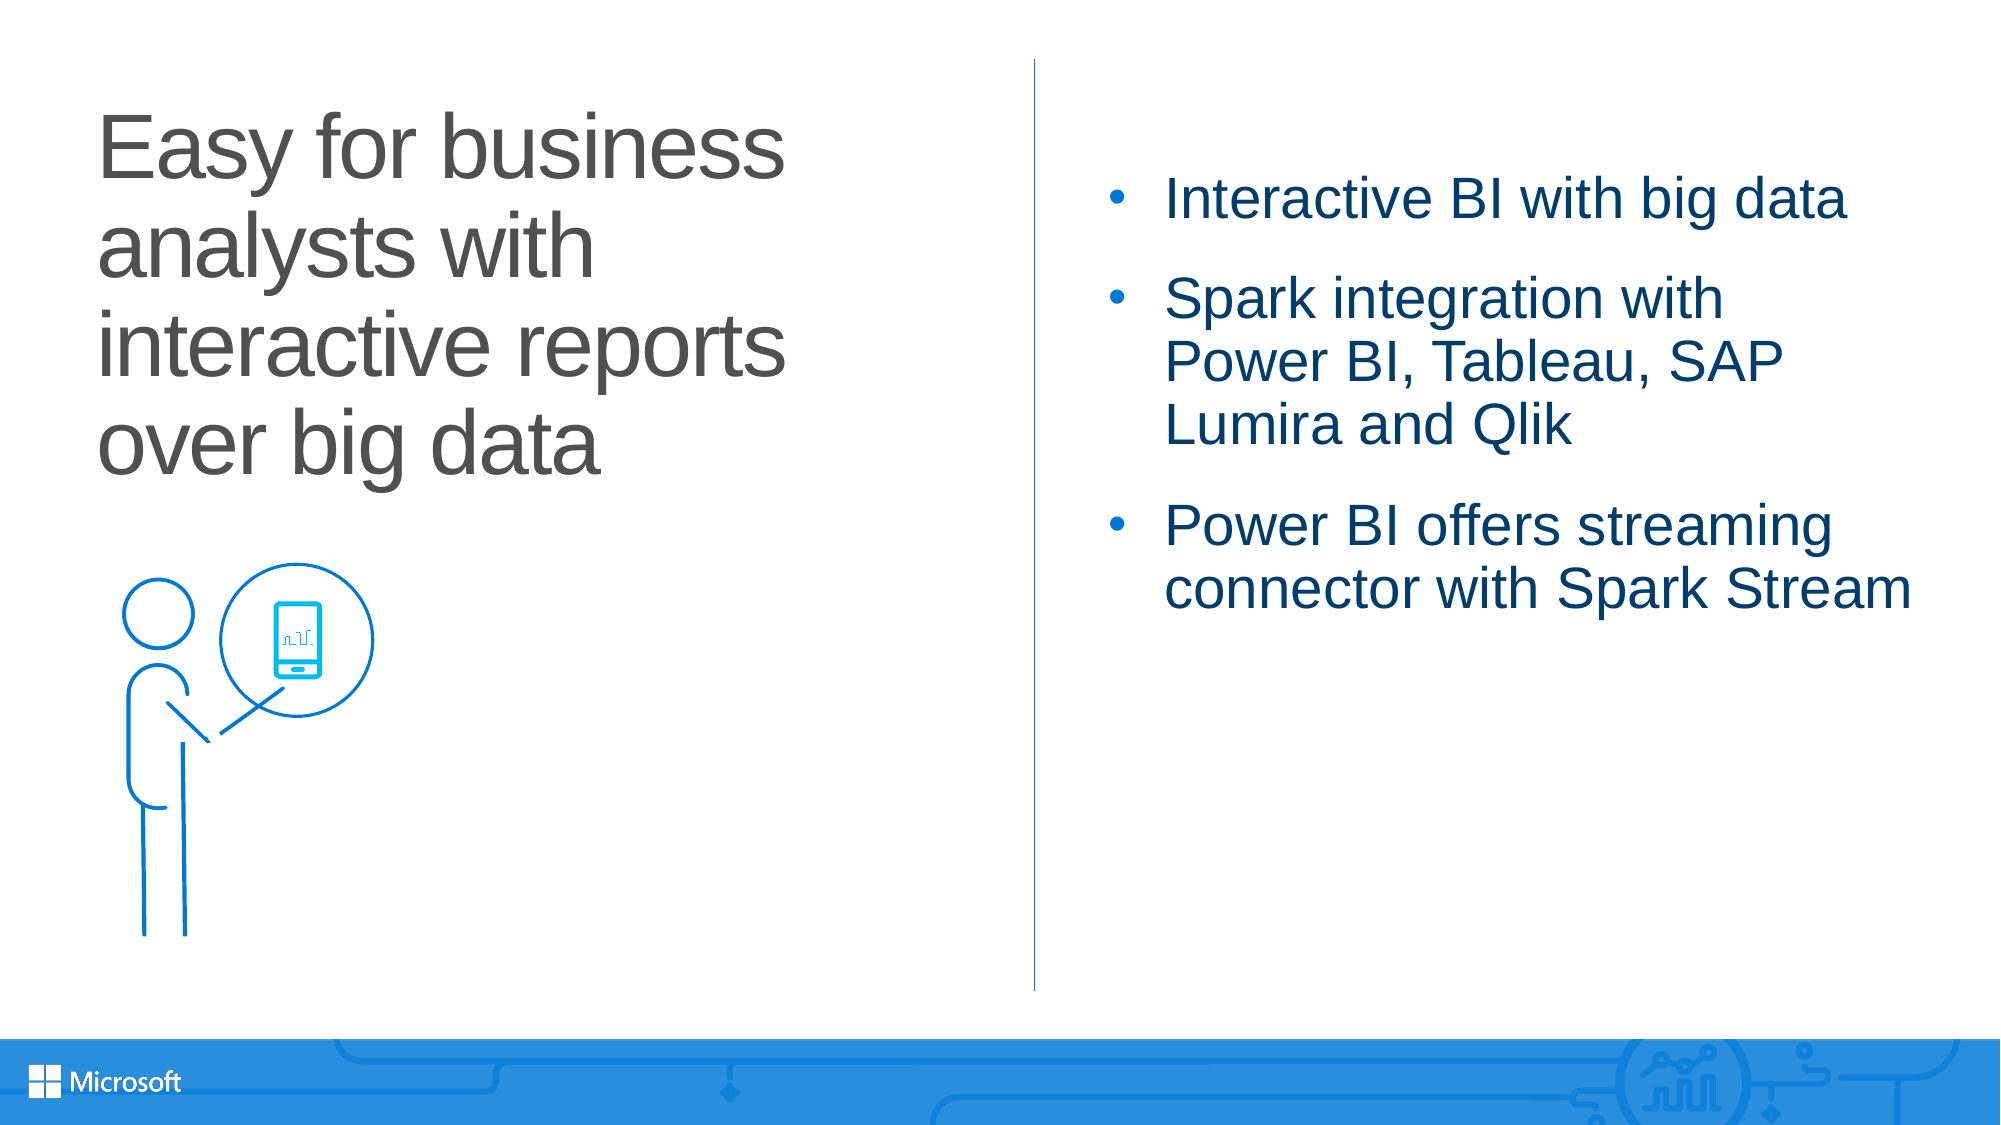

# Easy for business analysts with interactive reports over big data
Interactive BI with big data
Spark integration with
Power BI, Tableau, SAP Lumira and Qlik
Power BI offers streaming connector with Spark Stream